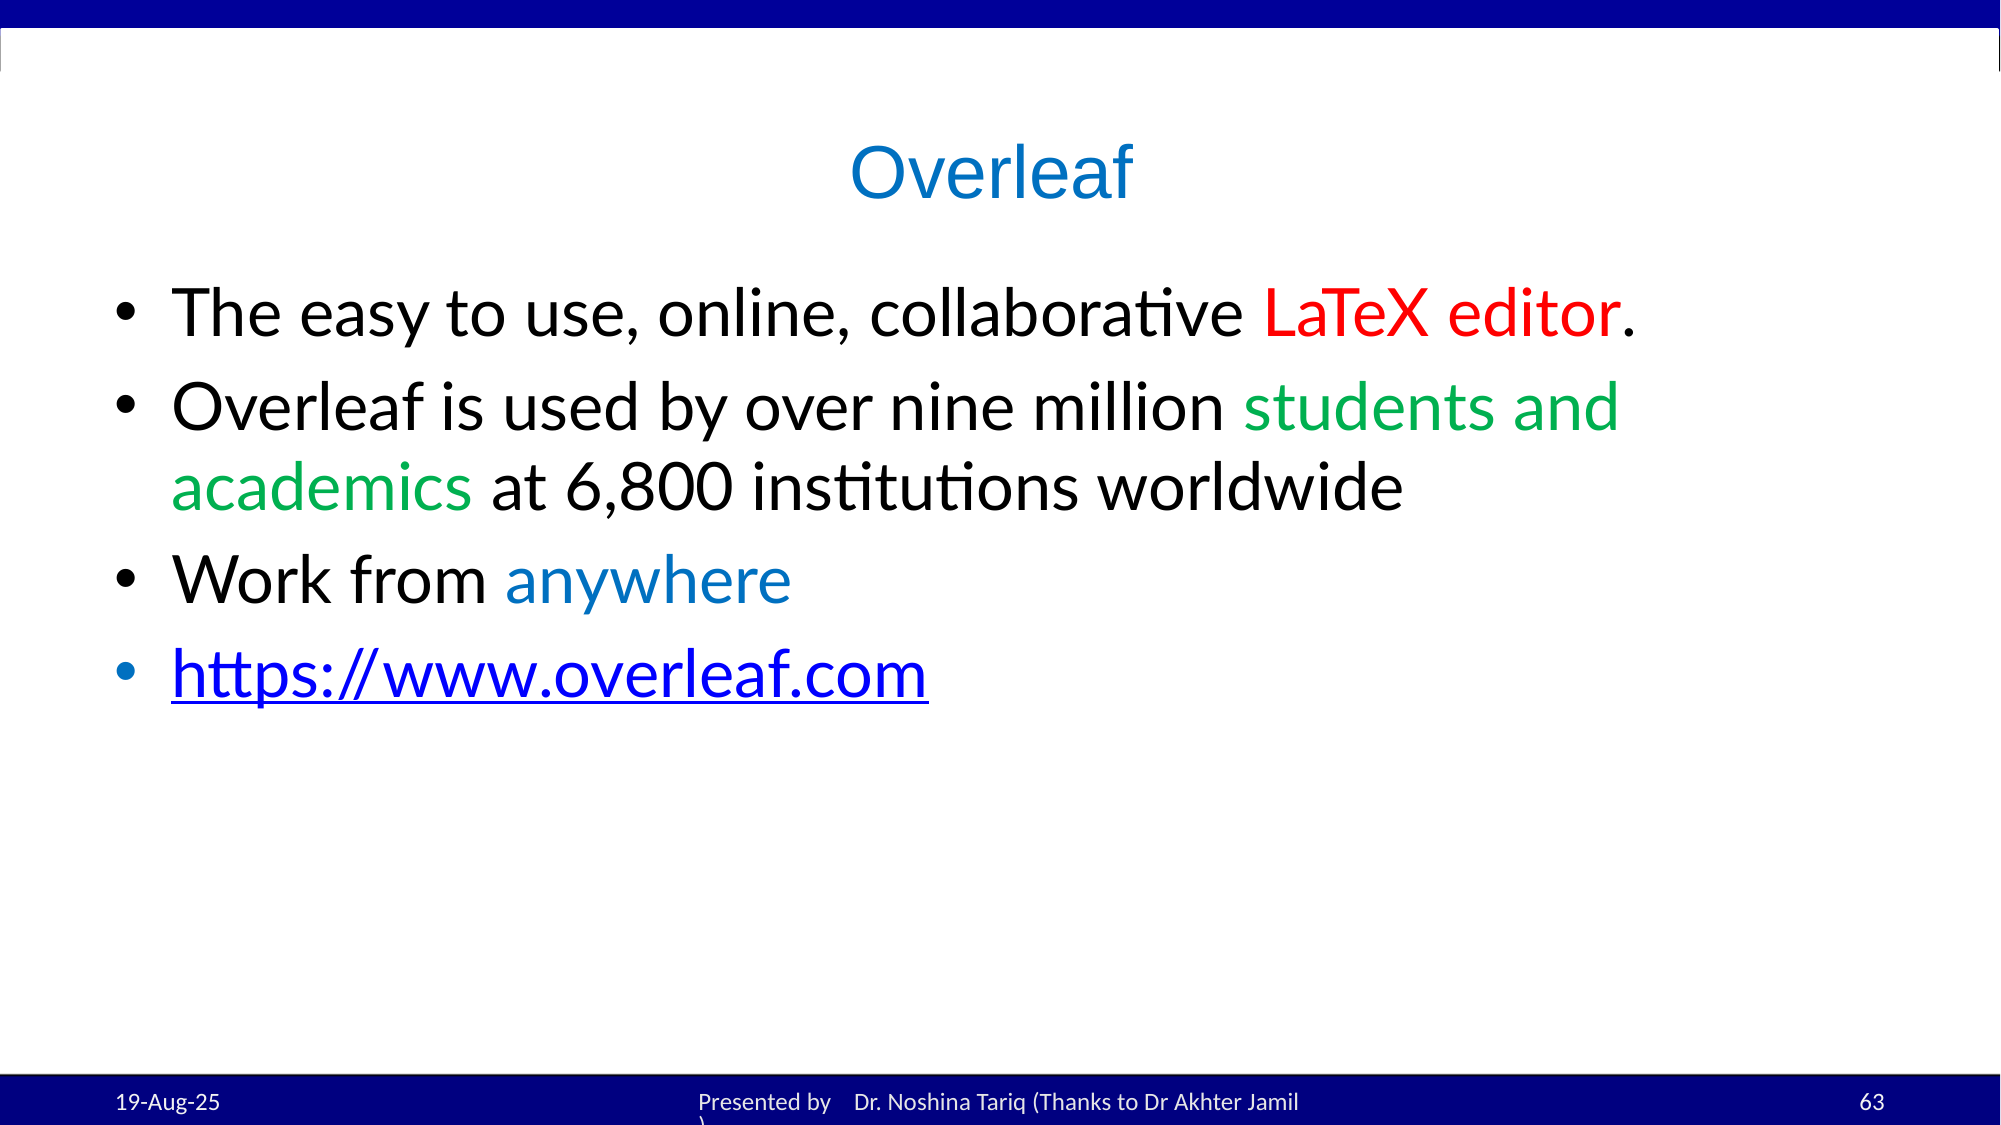

# Overleaf
The easy to use, online, collaborative LaTeX editor.
Overleaf is used by over nine million students and academics at 6,800 institutions worldwide
Work from anywhere
https://www.overleaf.com

19-Aug-25
Presented by    Dr. Noshina Tariq (Thanks to Dr Akhter Jamil)
63